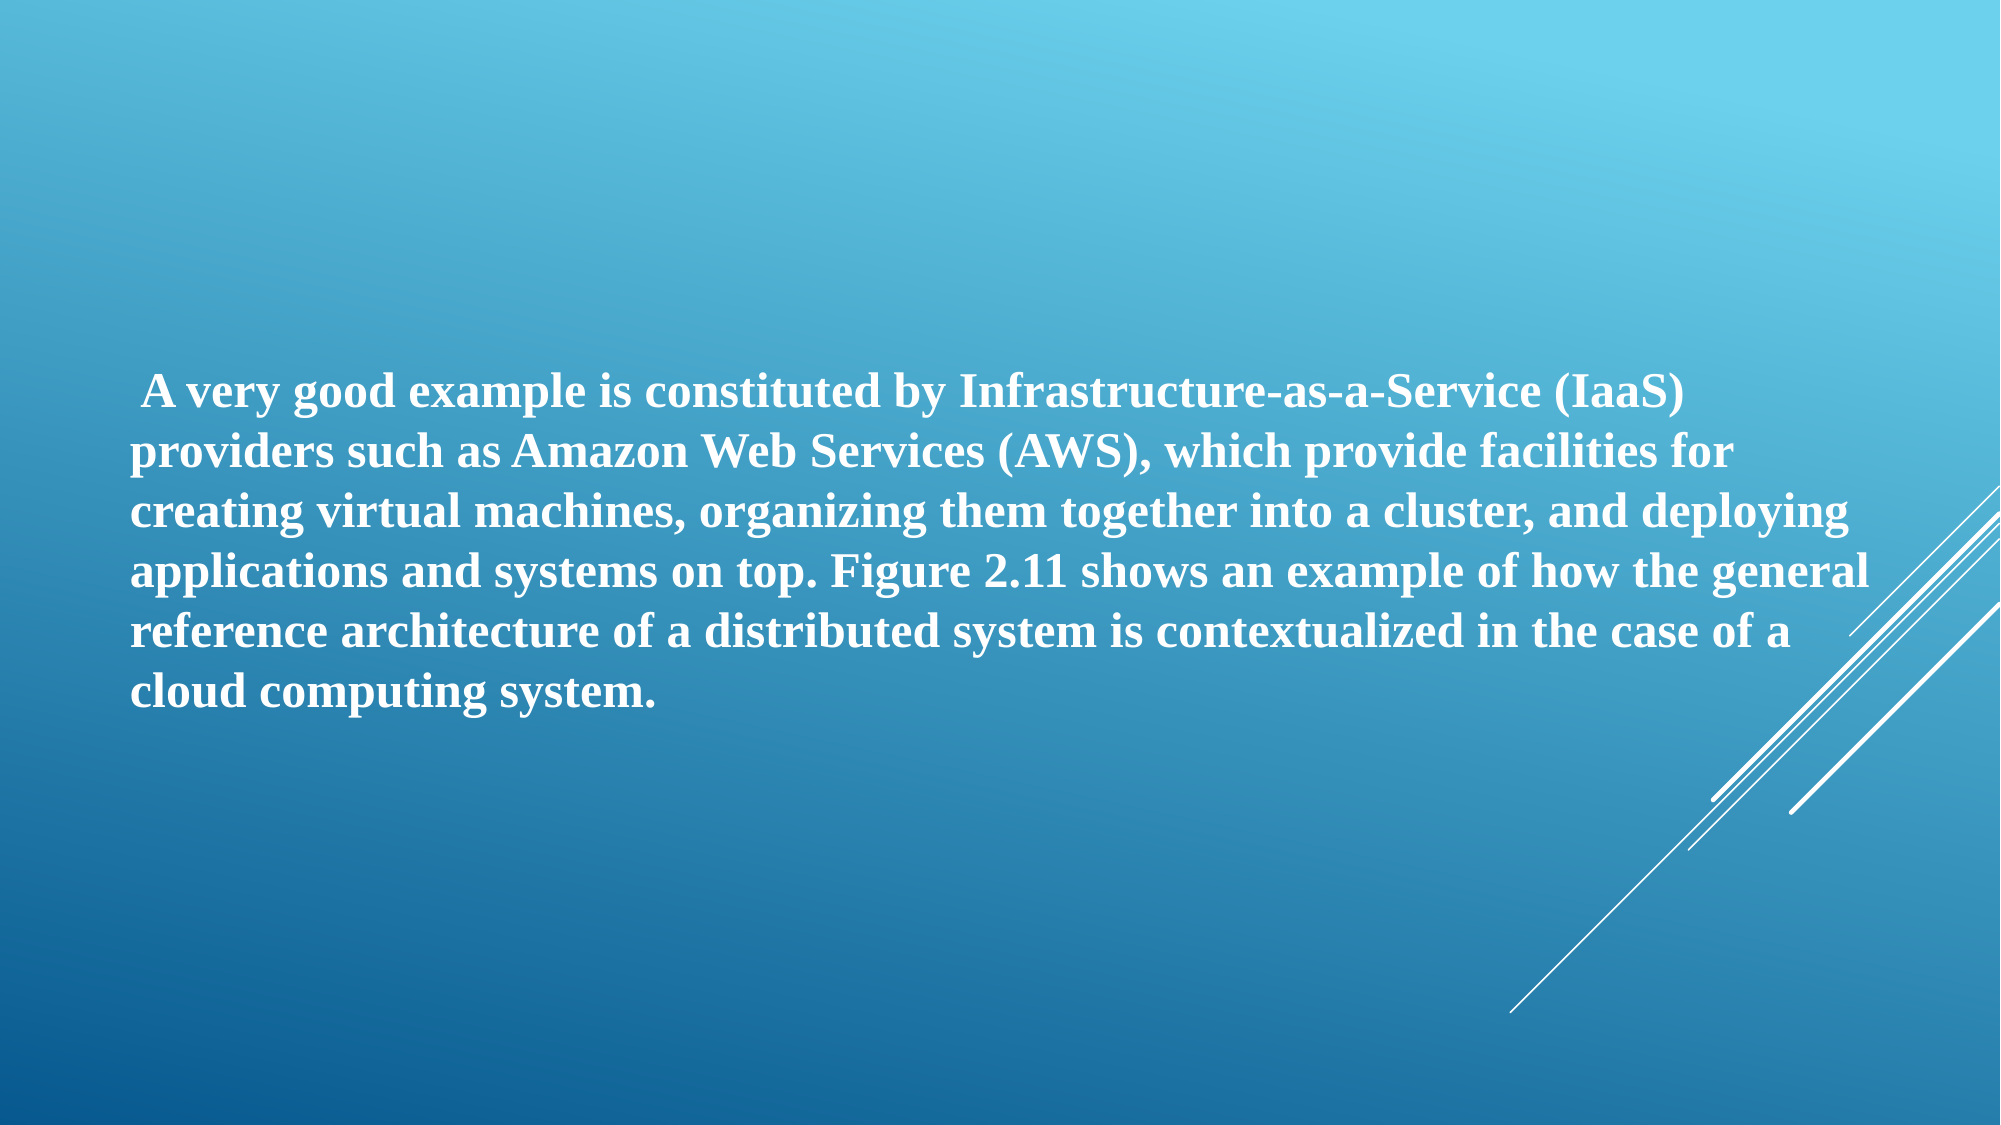

A very good example is constituted by Infrastructure-as-a-Service (IaaS) providers such as Amazon Web Services (AWS), which provide facilities for creating virtual machines, organizing them together into a cluster, and deploying applications and systems on top. Figure 2.11 shows an example of how the general reference architecture of a distributed system is contextualized in the case of a cloud computing system.